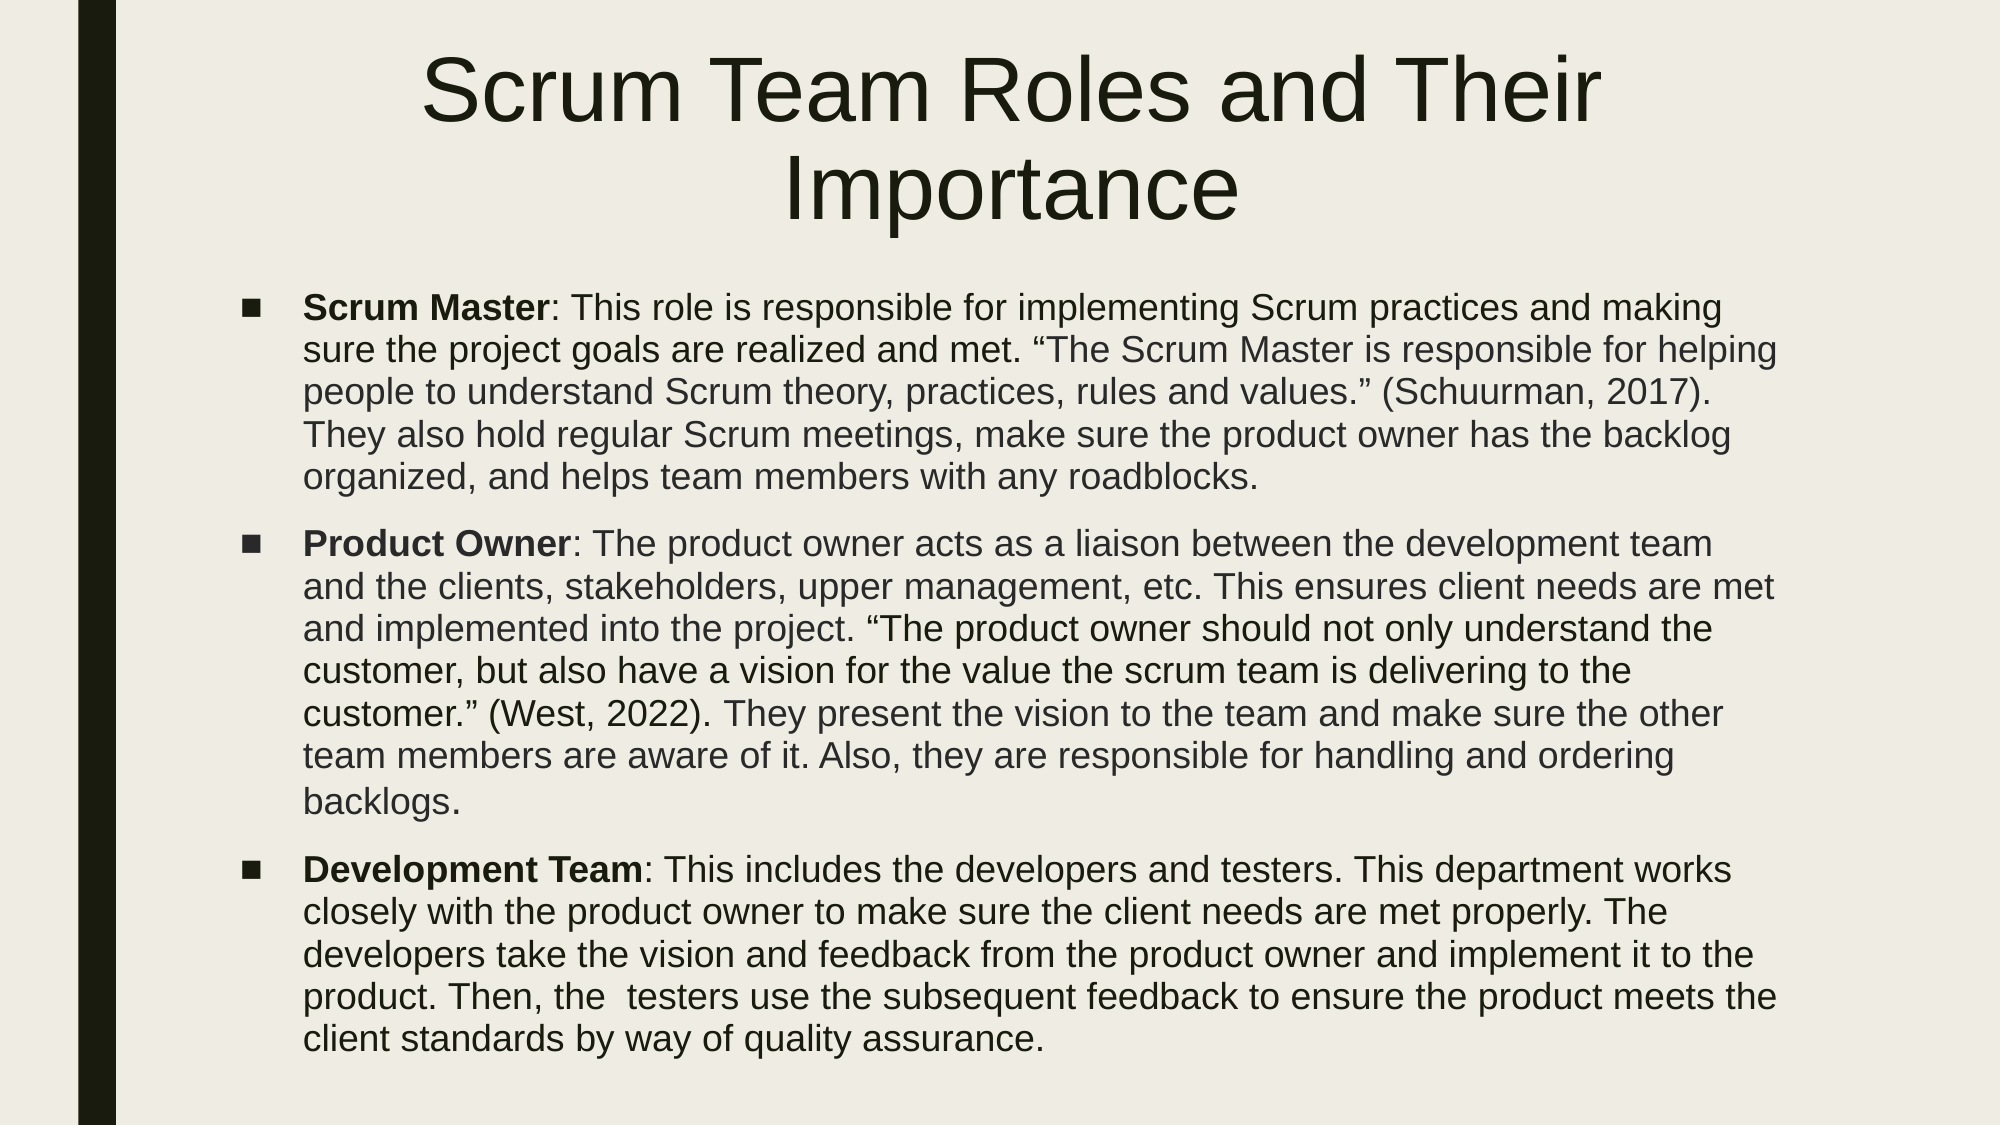

# Scrum Team Roles and Their Importance
Scrum Master: This role is responsible for implementing Scrum practices and making sure the project goals are realized and met. “The Scrum Master is responsible for helping people to understand Scrum theory, practices, rules and values.” (Schuurman, 2017). They also hold regular Scrum meetings, make sure the product owner has the backlog organized, and helps team members with any roadblocks.
Product Owner: The product owner acts as a liaison between the development team and the clients, stakeholders, upper management, etc. This ensures client needs are met and implemented into the project. “The product owner should not only understand the customer, but also have a vision for the value the scrum team is delivering to the customer.” (West, 2022). They present the vision to the team and make sure the other team members are aware of it. Also, they are responsible for handling and ordering backlogs.
Development Team: This includes the developers and testers. This department works closely with the product owner to make sure the client needs are met properly. The developers take the vision and feedback from the product owner and implement it to the product. Then, the  testers use the subsequent feedback to ensure the product meets the client standards by way of quality assurance.